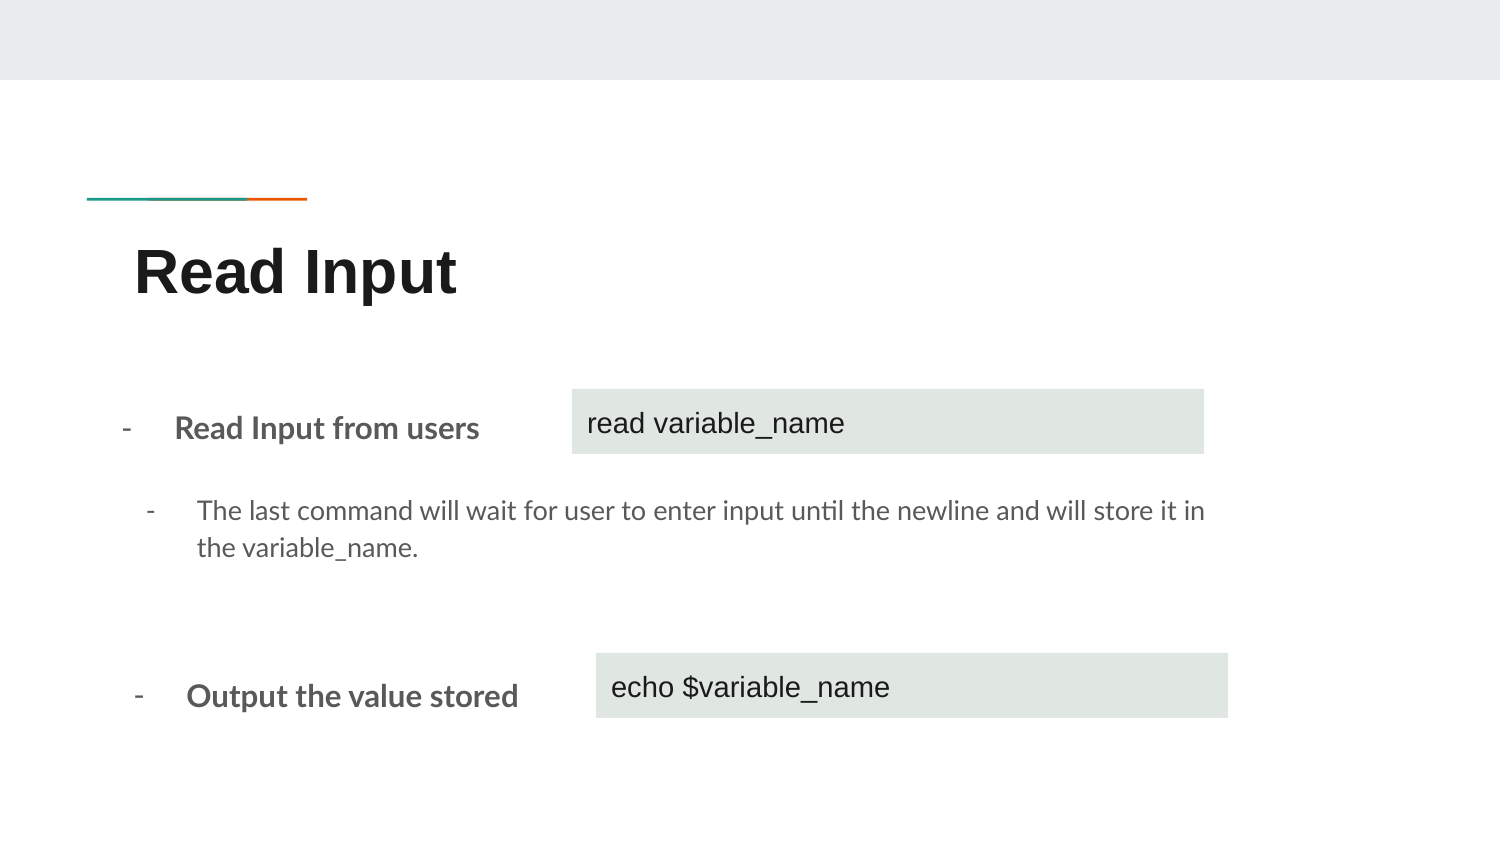

# Read Input
Read Input from users
read variable_name
The last command will wait for user to enter input until the newline and will store it in the variable_name.
echo $variable_name
Output the value stored